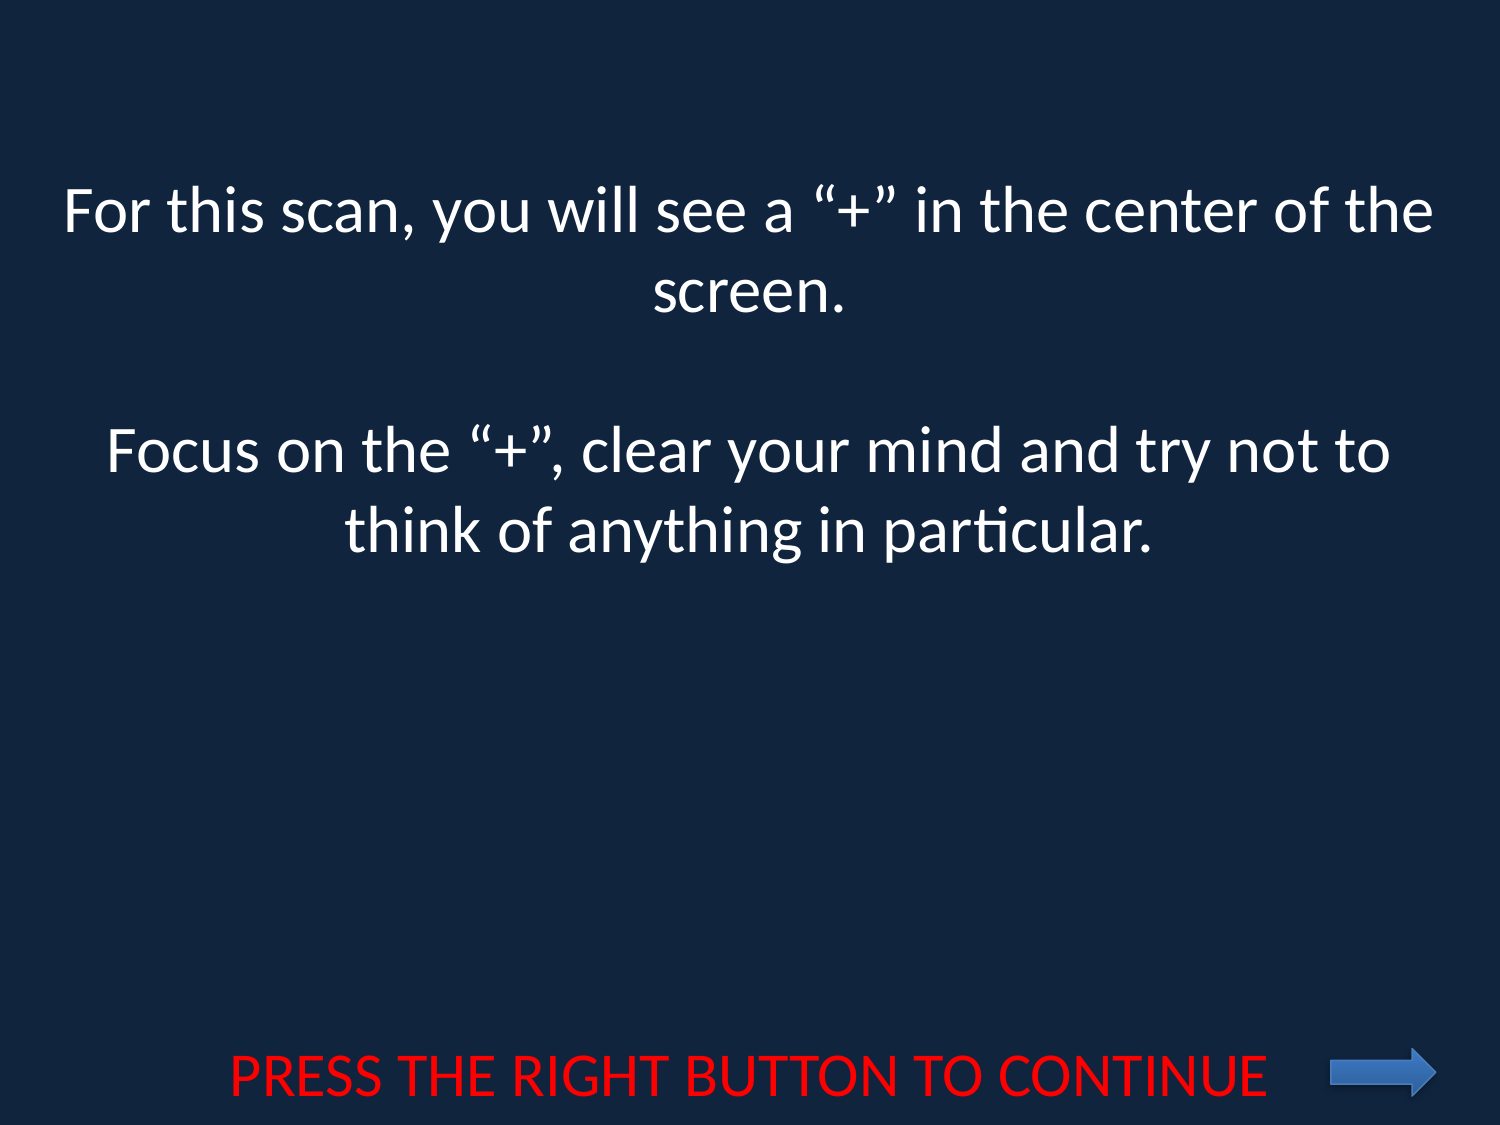

For this scan, you will see a “+” in the center of the screen.

Focus on the “+”, clear your mind and try not to think of anything in particular.

PRESS THE RIGHT BUTTON TO CONTINUE